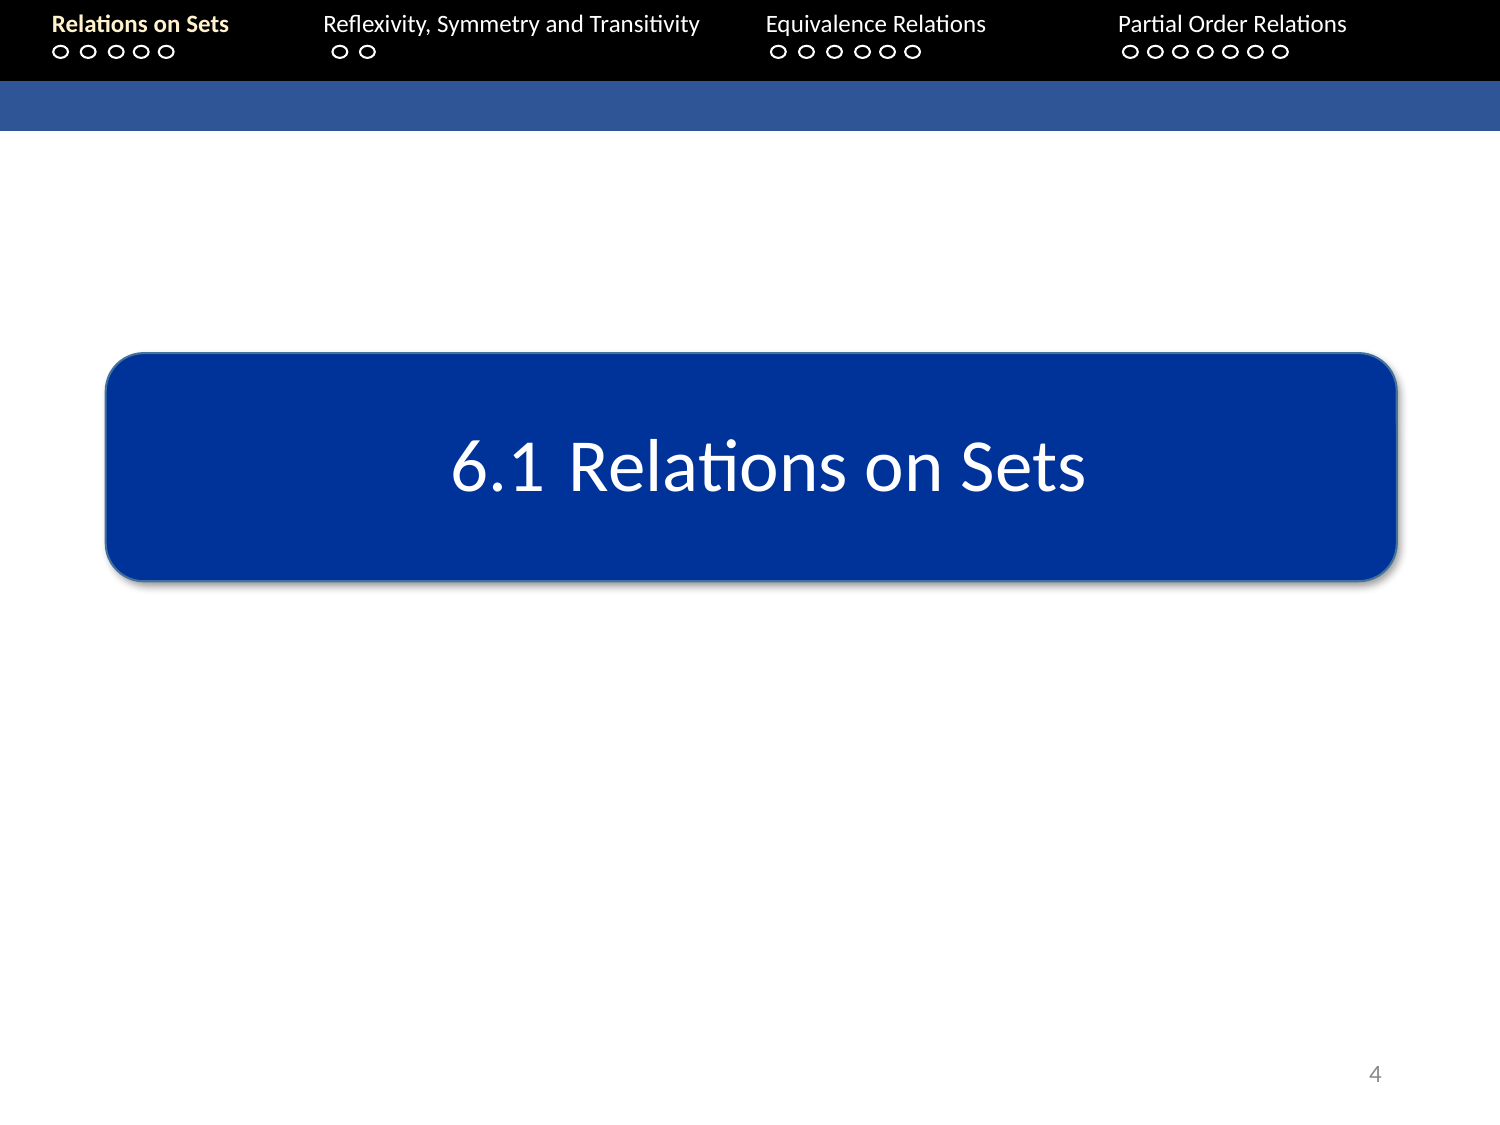

Relations on Sets	Reflexivity, Symmetry and Transitivity 	Equivalence Relations	Partial Order Relations

6.1	Relations on Sets
4